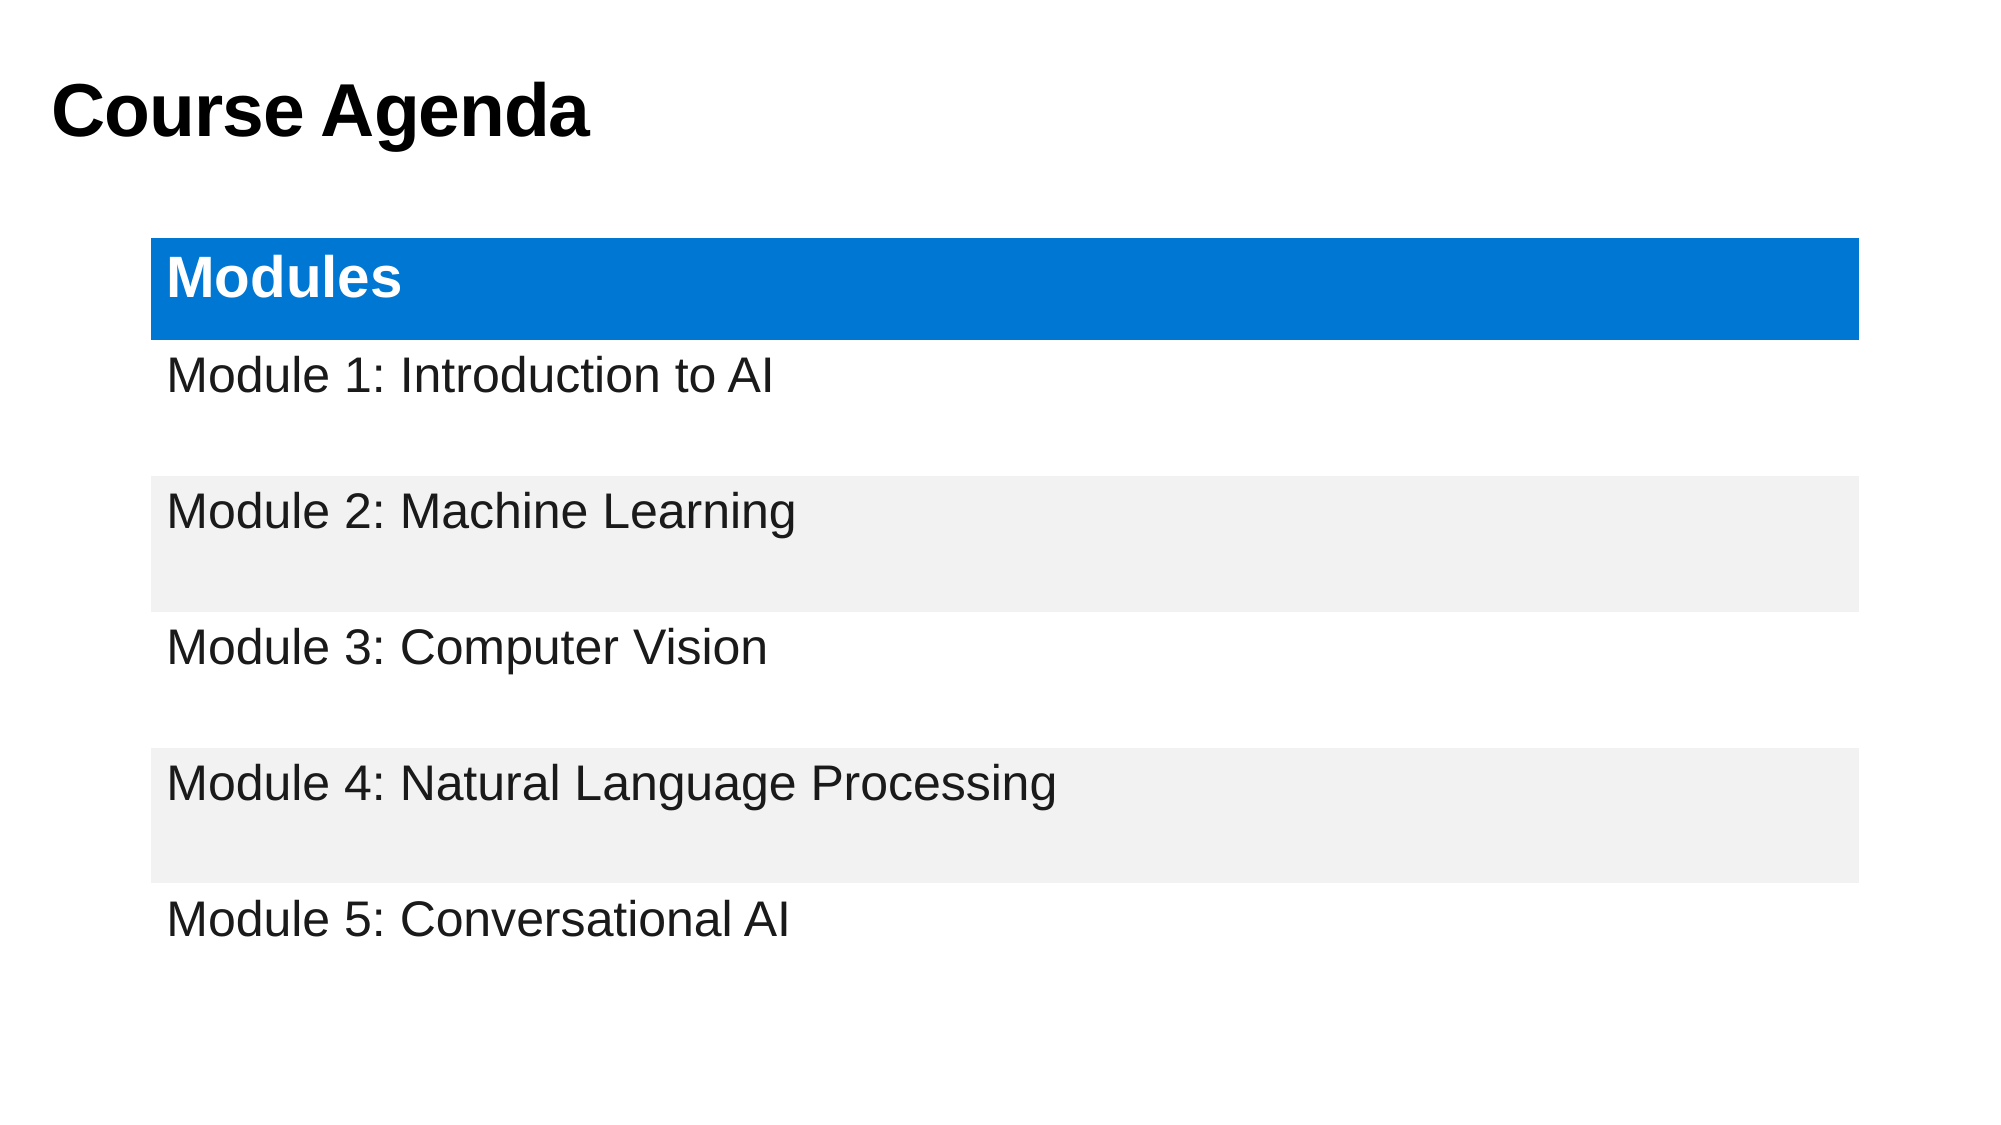

# Course Agenda
| Modules |
| --- |
| Module 1: Introduction to AI |
| Module 2: Machine Learning |
| Module 3: Computer Vision |
| Module 4: Natural Language Processing |
| Module 5: Conversational AI |